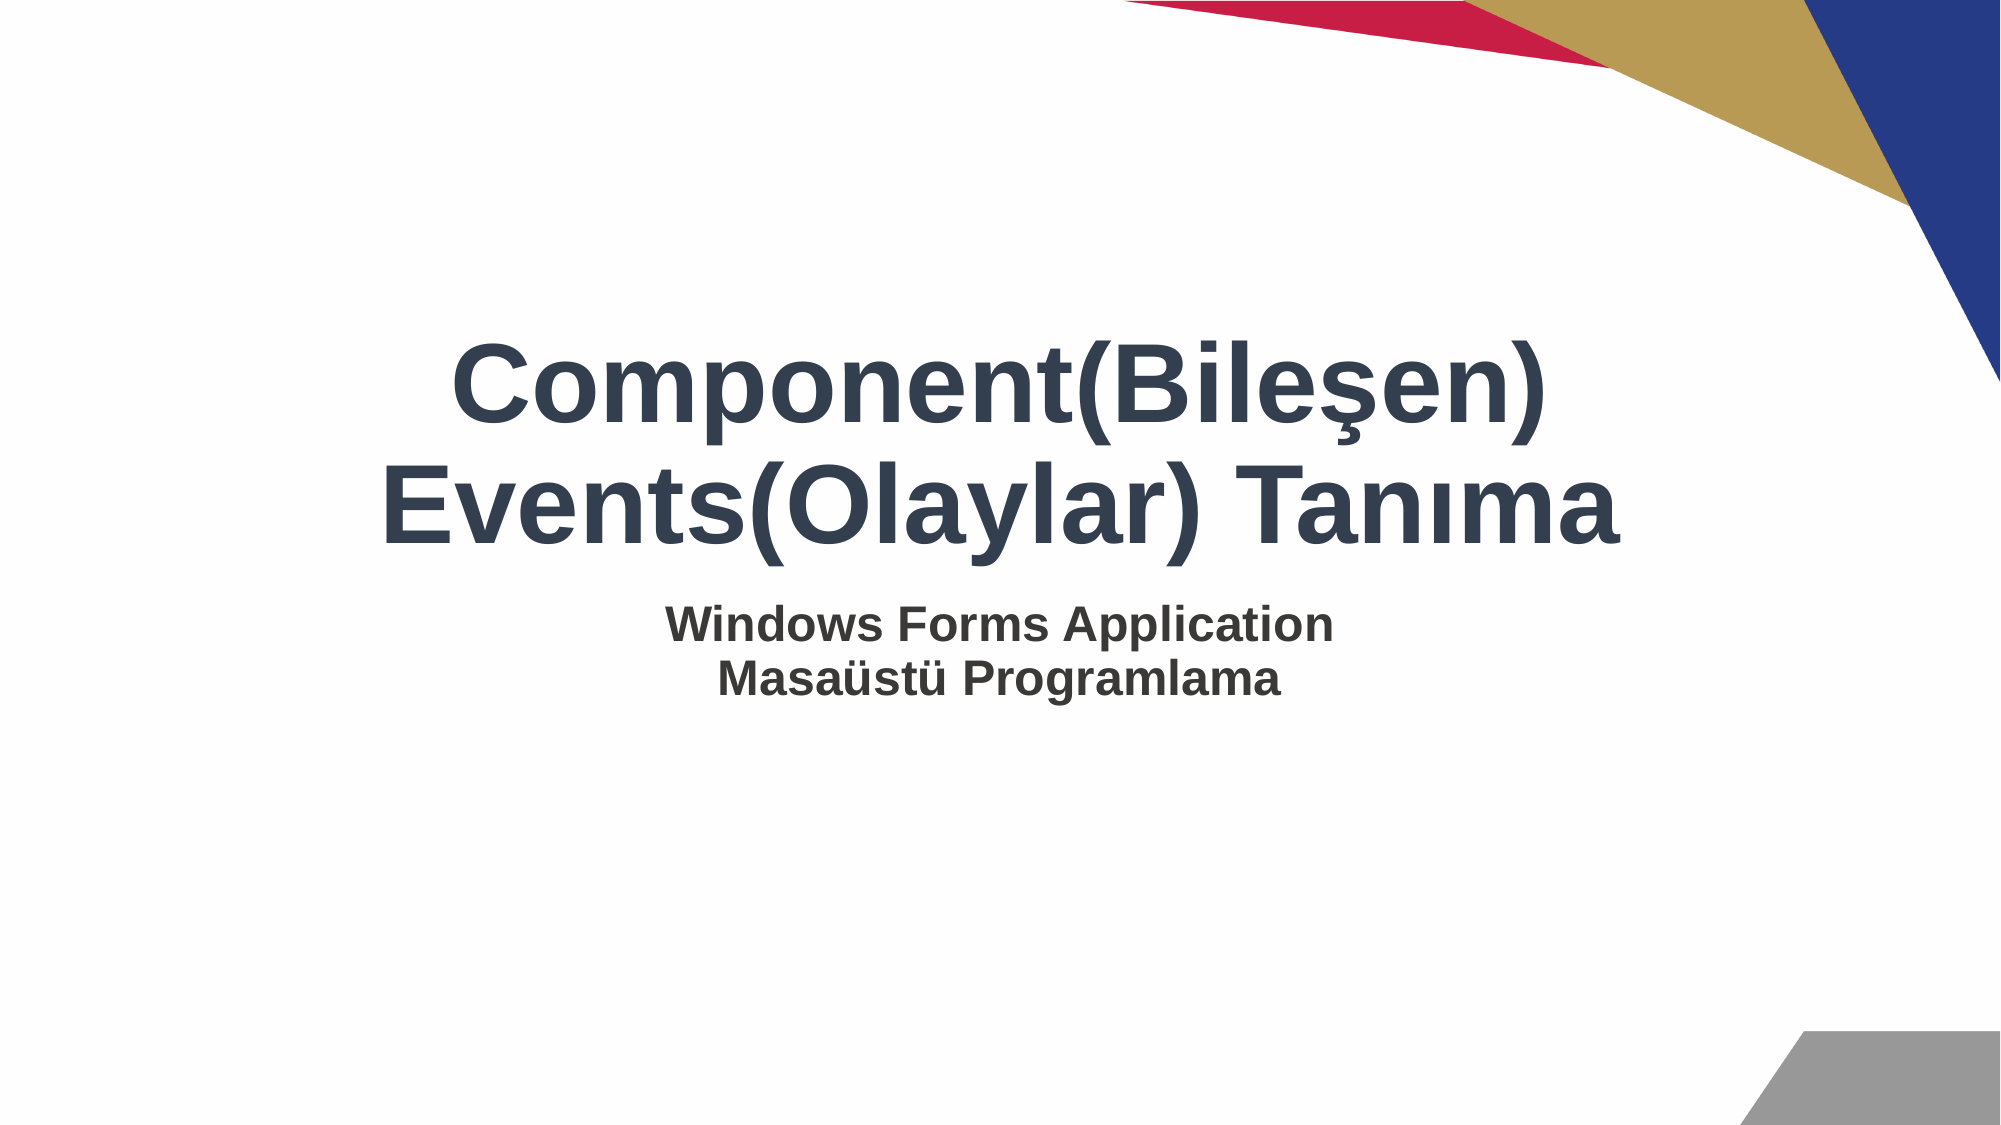

# Component(Bileşen) Events(Olaylar) Tanıma
Windows Forms Application
Masaüstü Programlama